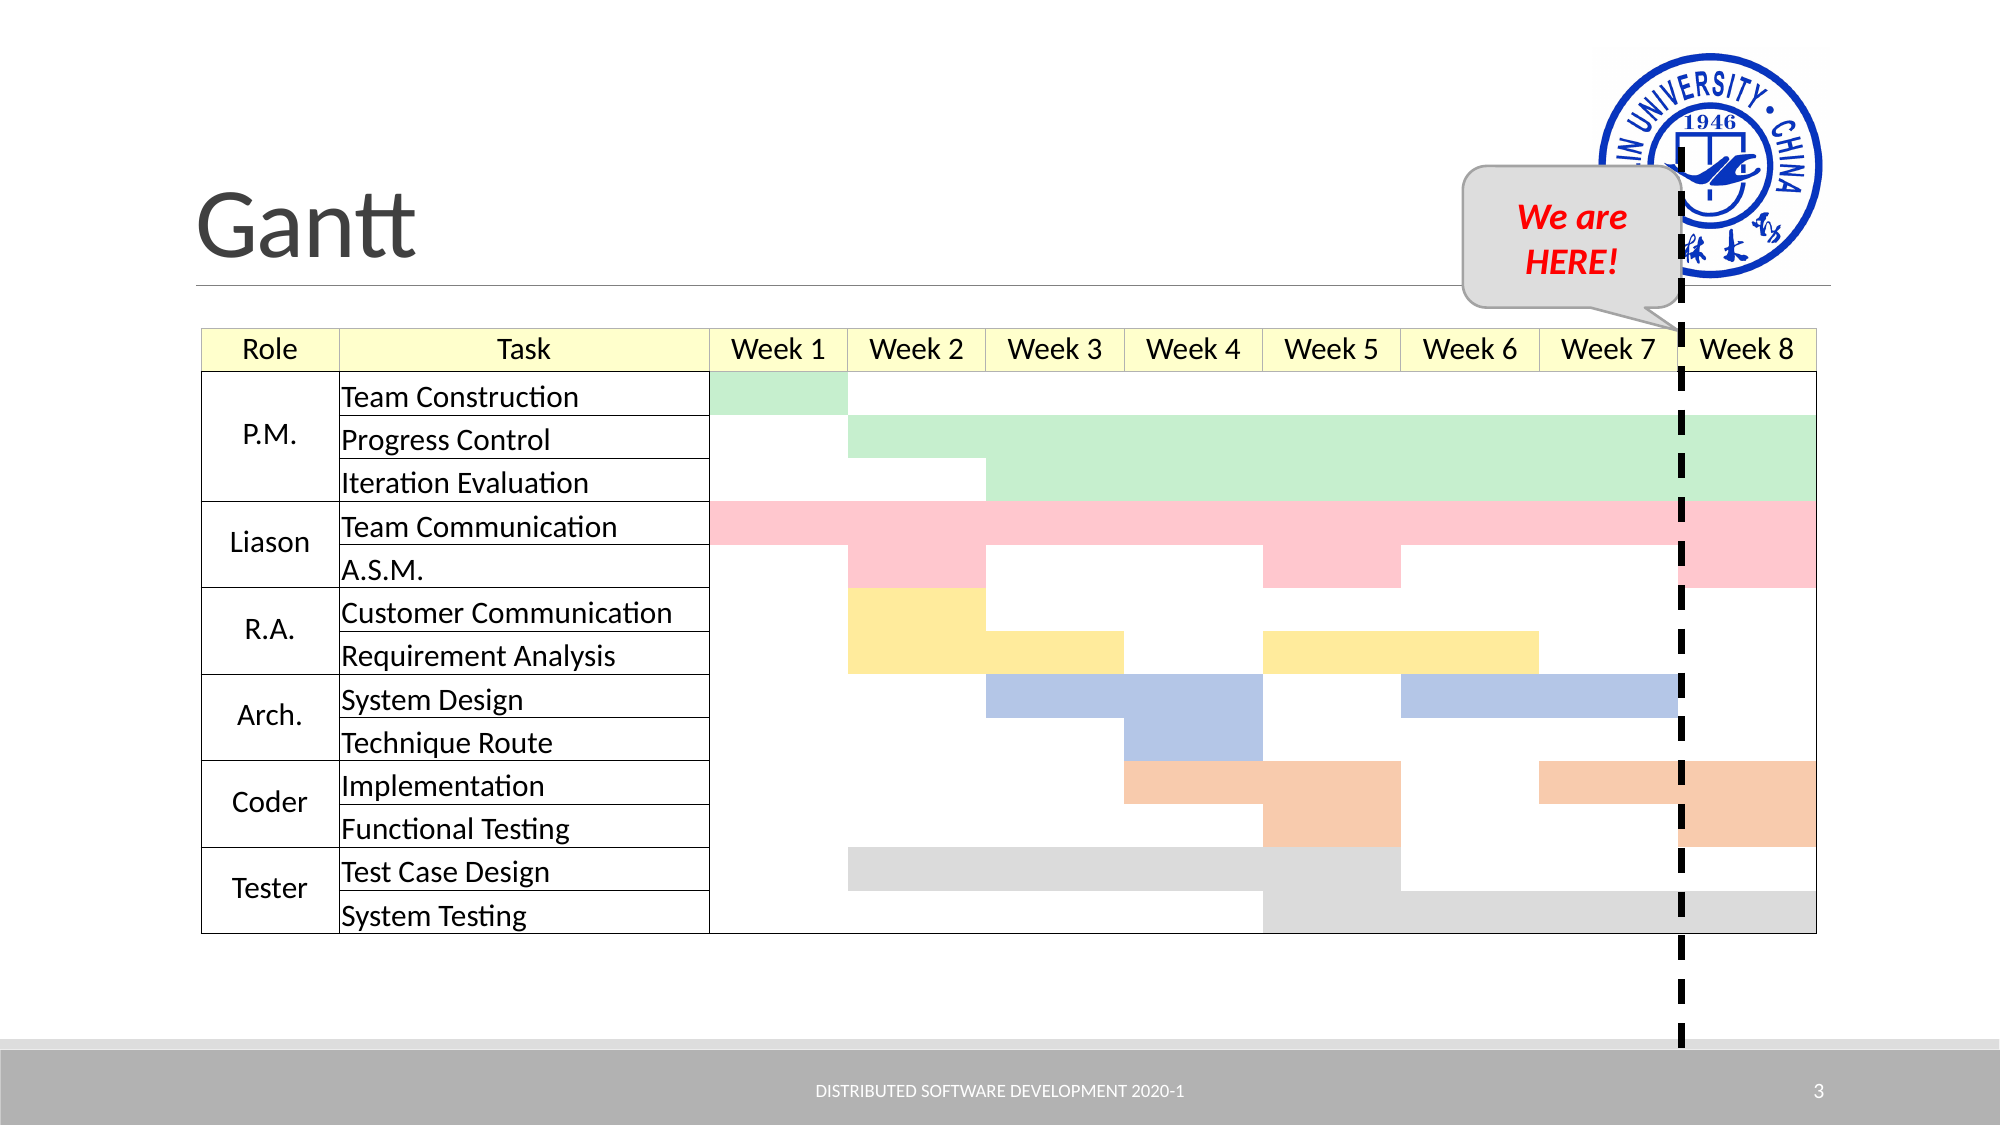

# Gantt
We are HERE!
| Role | Task | Week 1 | Week 2 | Week 3 | Week 4 | Week 5 | Week 6 | Week 7 | Week 8 |
| --- | --- | --- | --- | --- | --- | --- | --- | --- | --- |
| P.M. | Team Construction |  |  |  |  |  |  |  |  |
|  | Progress Control |  |  |  |  |  |  |  |  |
|  | Iteration Evaluation |  |  |  |  |  |  |  |  |
| Liason | Team Communication |  |  |  |  |  |  |  |  |
|  | A.S.M. |  |  |  |  |  |  |  |  |
| R.A. | Customer Communication |  |  |  |  |  |  |  |  |
|  | Requirement Analysis |  |  |  |  |  |  |  |  |
| Arch. | System Design |  |  |  |  |  |  |  |  |
|  | Technique Route |  |  |  |  |  |  |  |  |
| Coder | Implementation |  |  |  |  |  |  |  |  |
|  | Functional Testing |  |  |  |  |  |  |  |  |
| Tester | Test Case Design |  |  |  |  |  |  |  |  |
|  | System Testing |  |  |  |  |  |  |  |  |
Distributed Software Development 2020-1
3